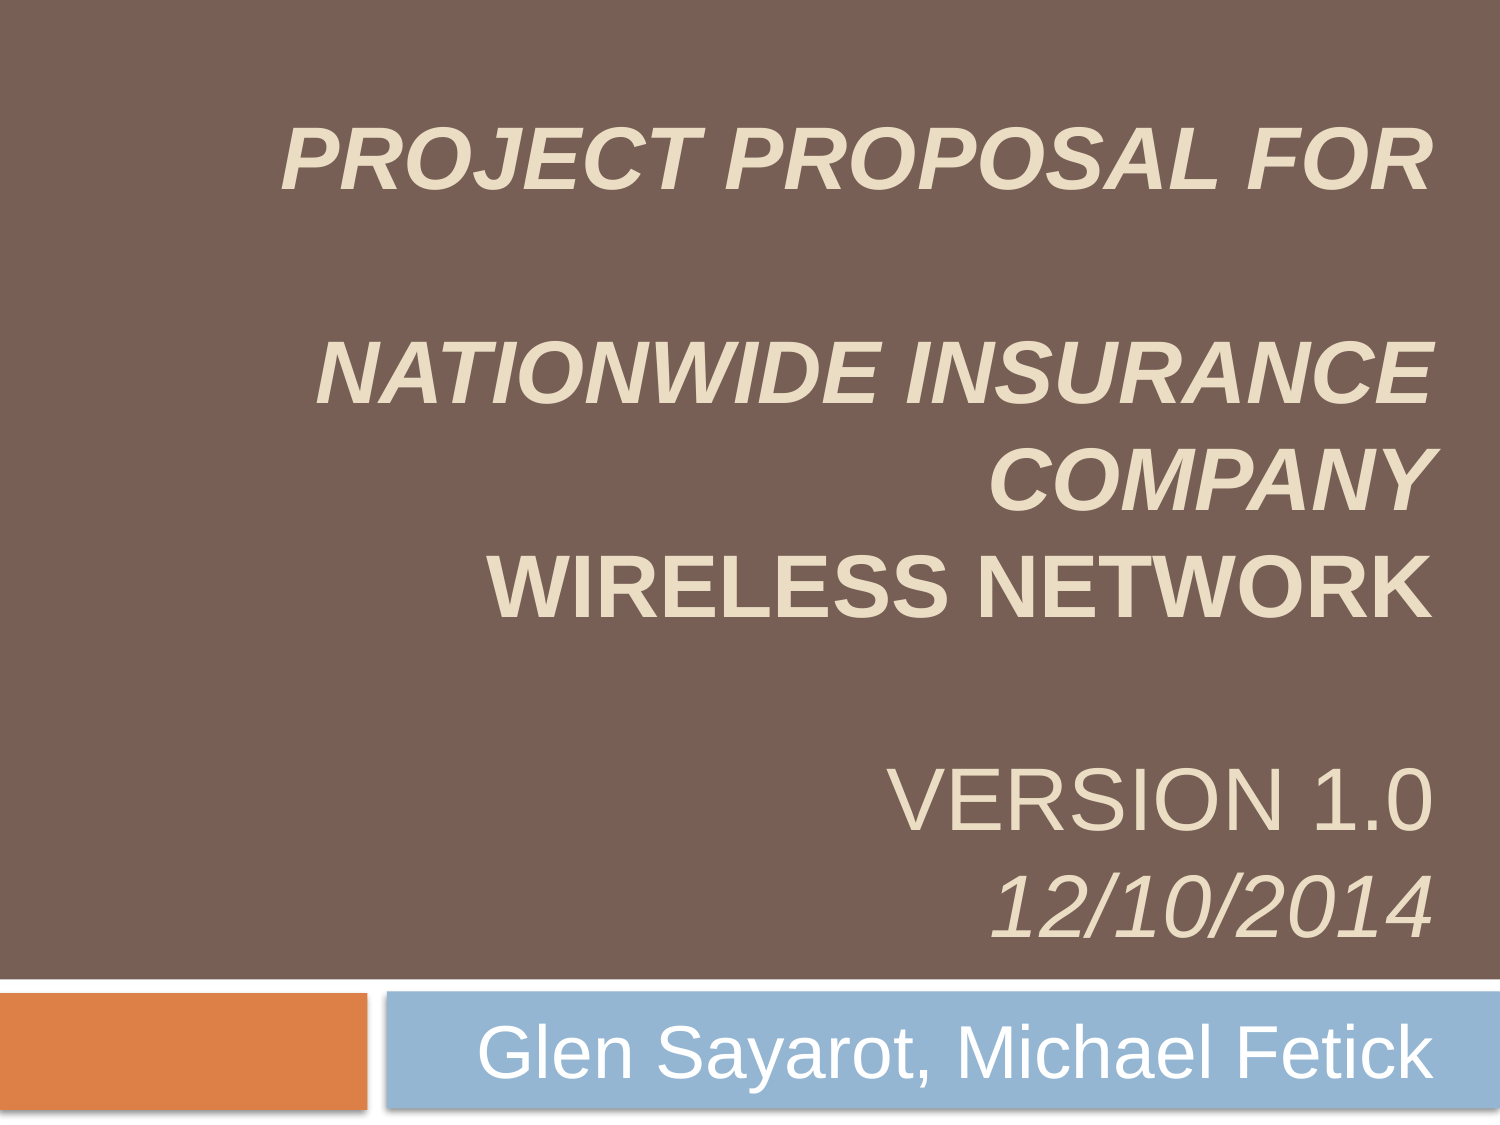

# PROJECT PROPOSAL FOR NATIONWIDE INSURANCE COMPANY WIRELESS NETWORK Version 1.0 12/10/2014
Glen Sayarot, Michael Fetick